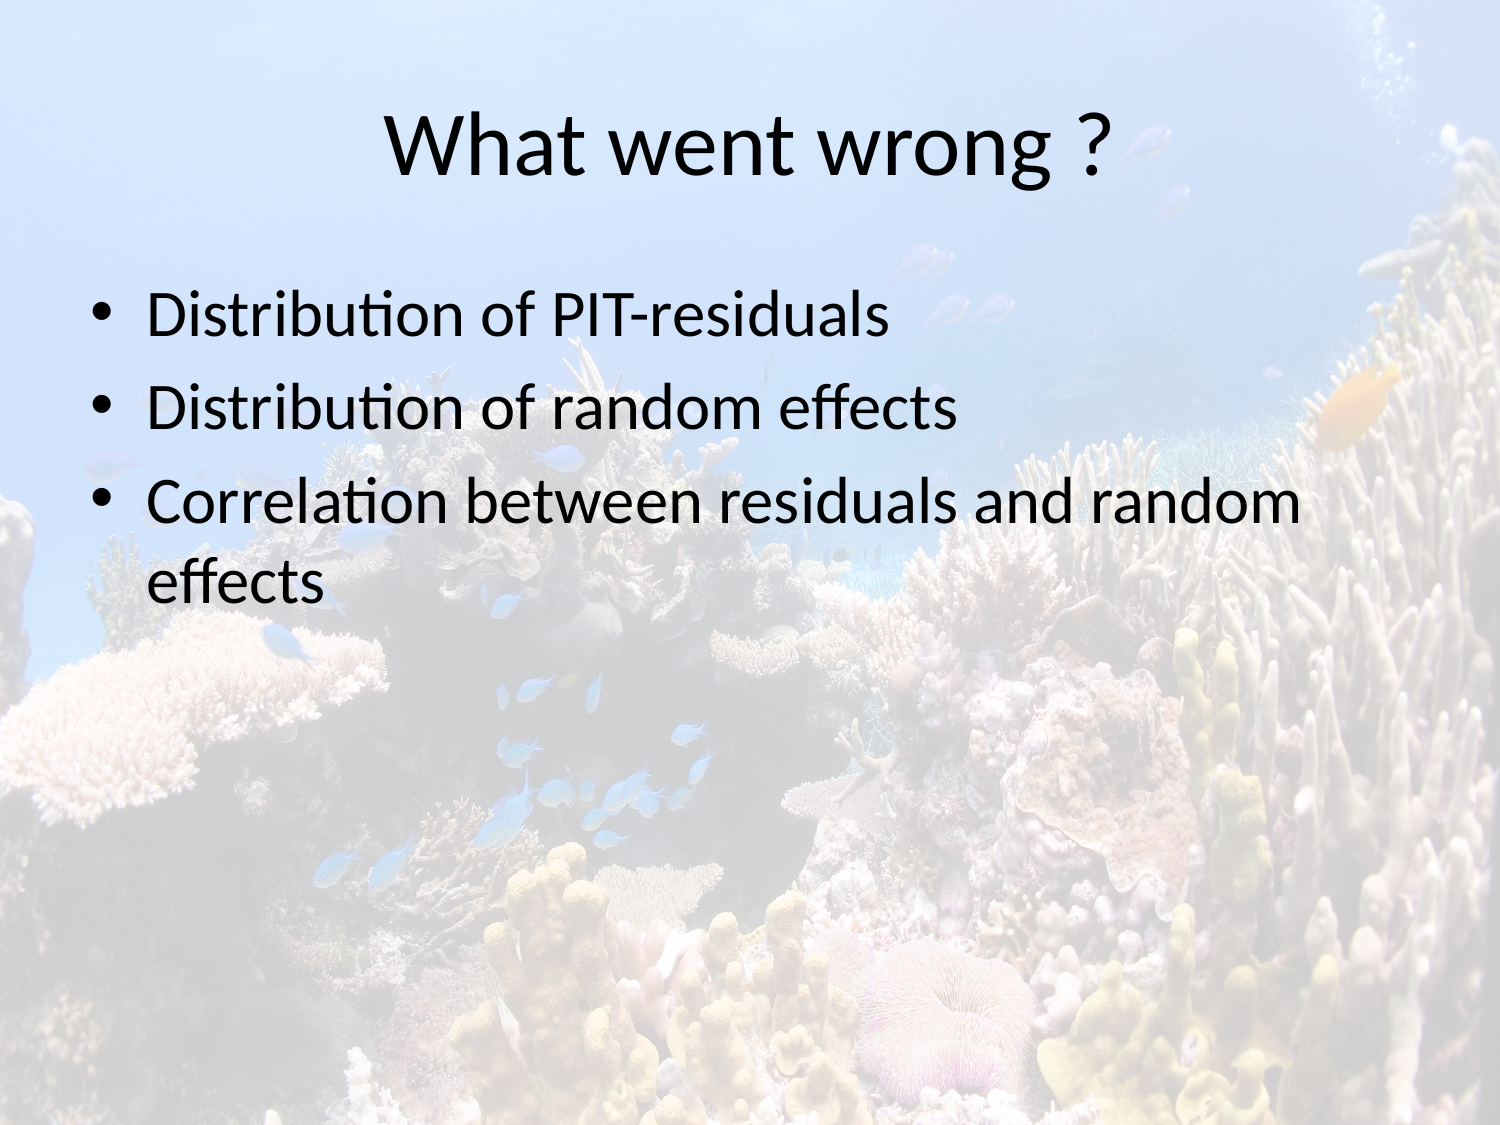

# What went wrong ?
Distribution of PIT-residuals
Distribution of random effects
Correlation between residuals and random effects